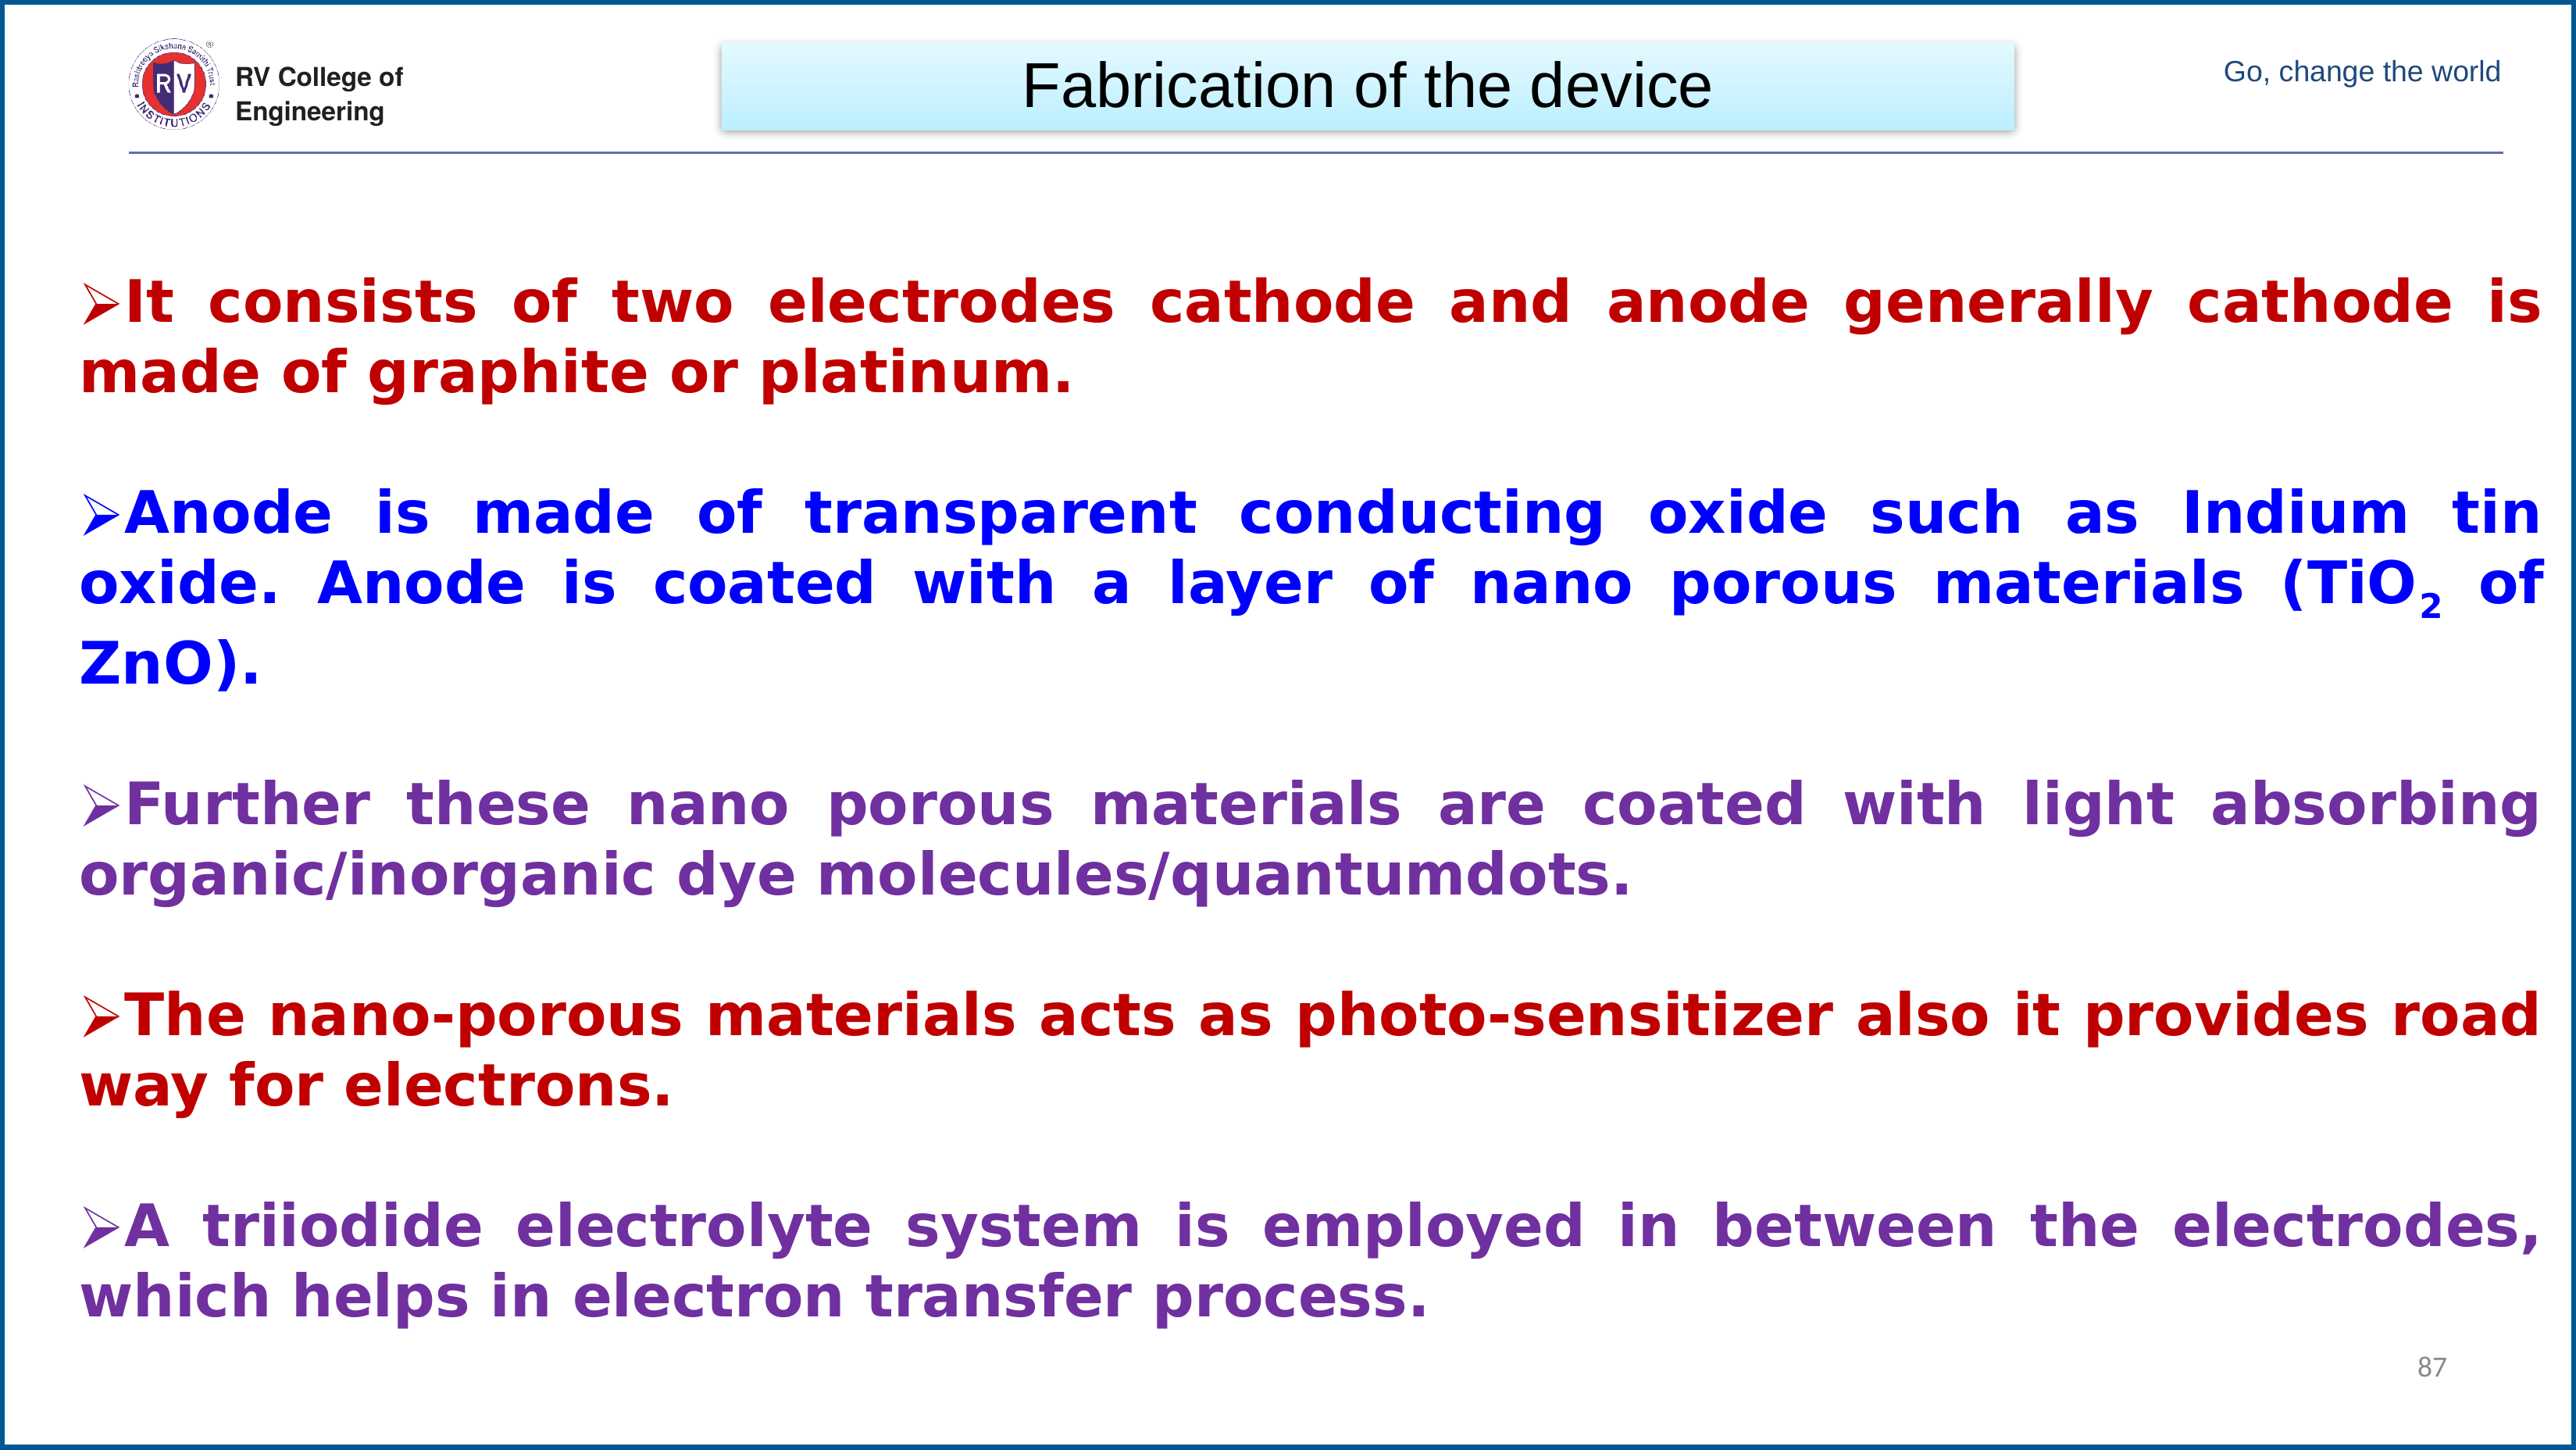

Fabrication of the device

It consists of two electrodes cathode and anode generally cathode is made of graphite or platinum.

Anode is made of transparent conducting oxide such as Indium tin oxide. Anode is coated with a layer of nano porous materials (TiO2 of ZnO).

Further these nano porous materials are coated with light absorbing organic/inorganic dye molecules/quantumdots.

The nano-porous materials acts as photo-sensitizer also it provides road way for electrons.

A triiodide electrolyte system is employed in between the electrodes, which helps in electron transfer process.
87